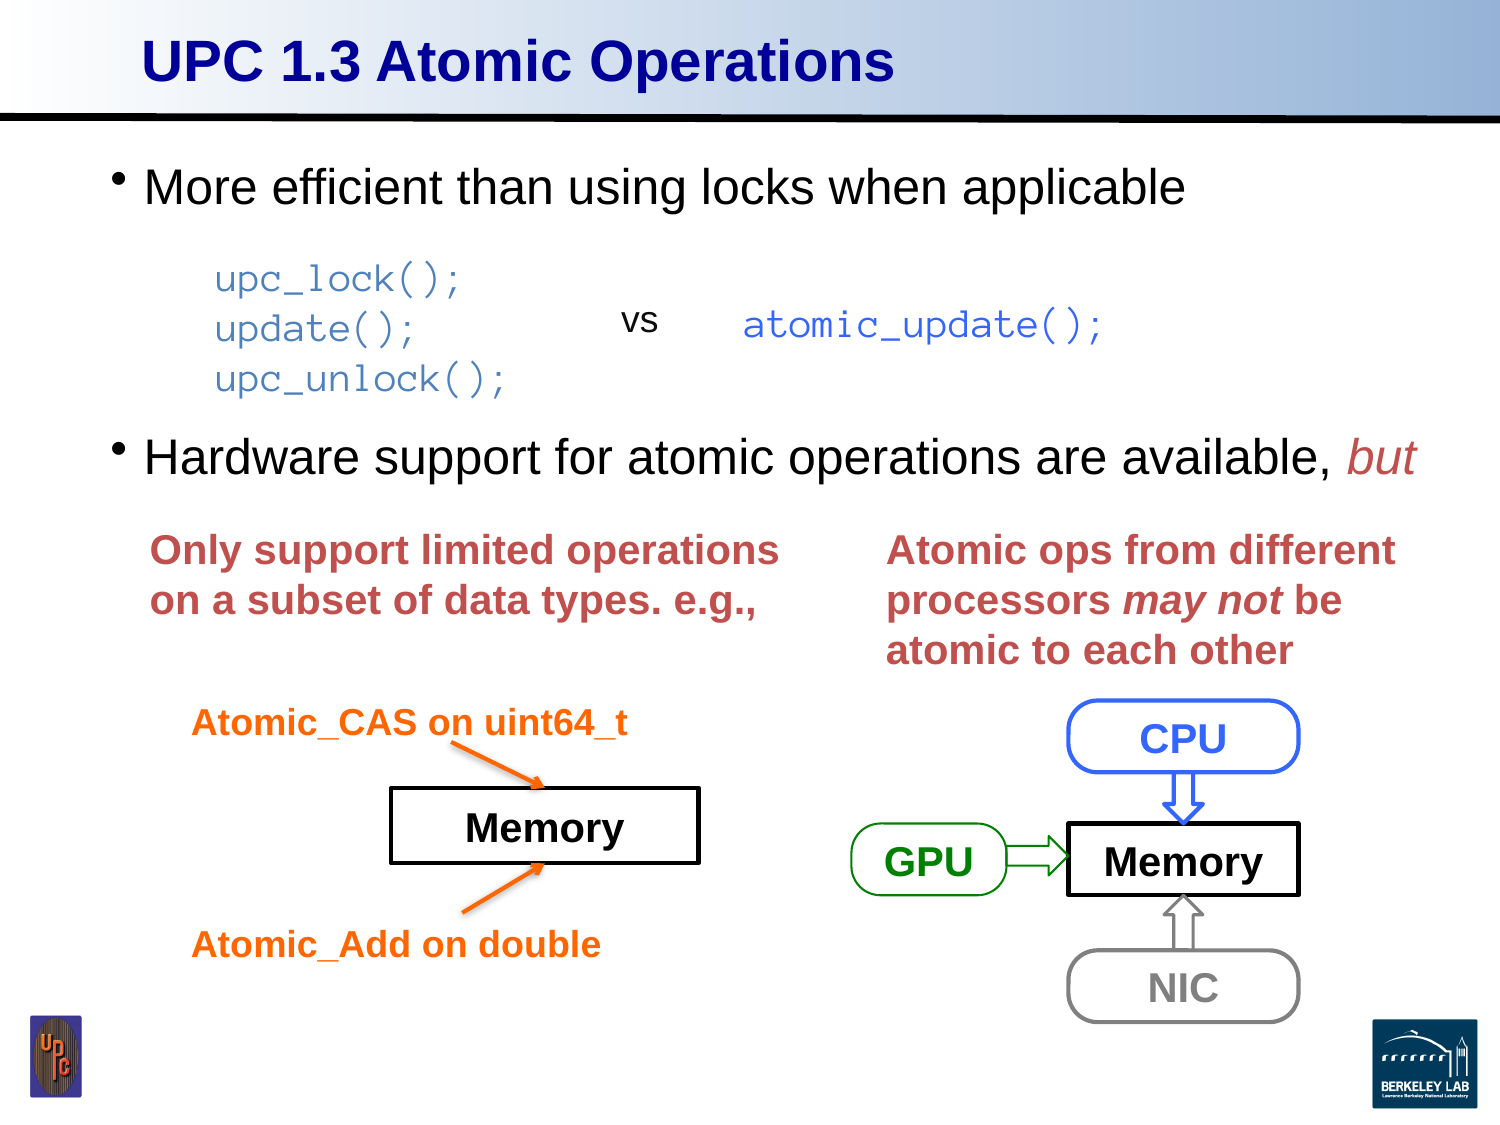

# UPC 1.3 Atomic Operations
More efficient than using locks when applicable

Hardware support for atomic operations are available, but

upc_lock();
update();
upc_unlock();
vs
atomic_update();
Only support limited operations on a subset of data types. e.g.,
Atomic ops from different processors may not be atomic to each other
Atomic_CAS on uint64_t
Memory
Atomic_Add on double
CPU

GPU
Memory

NIC